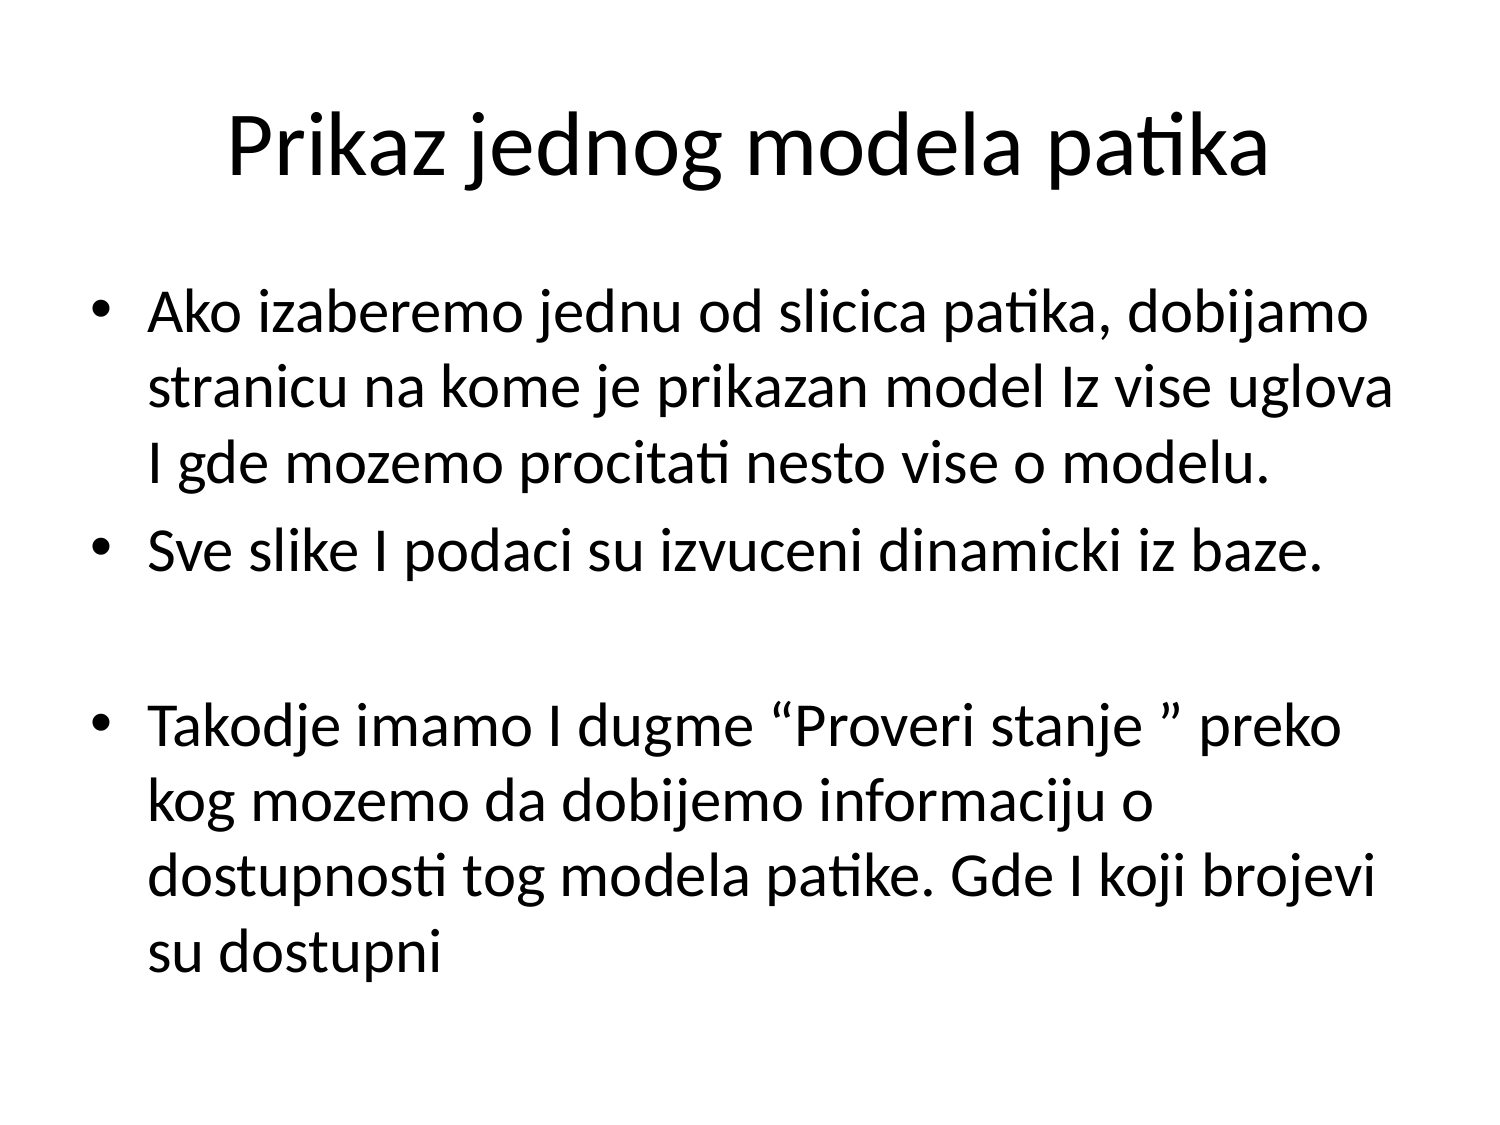

# Prikaz jednog modela patika
Ako izaberemo jednu od slicica patika, dobijamo stranicu na kome je prikazan model Iz vise uglova I gde mozemo procitati nesto vise o modelu.
Sve slike I podaci su izvuceni dinamicki iz baze.

Takodje imamo I dugme “Proveri stanje ” preko kog mozemo da dobijemo informaciju o dostupnosti tog modela patike. Gde I koji brojevi su dostupni